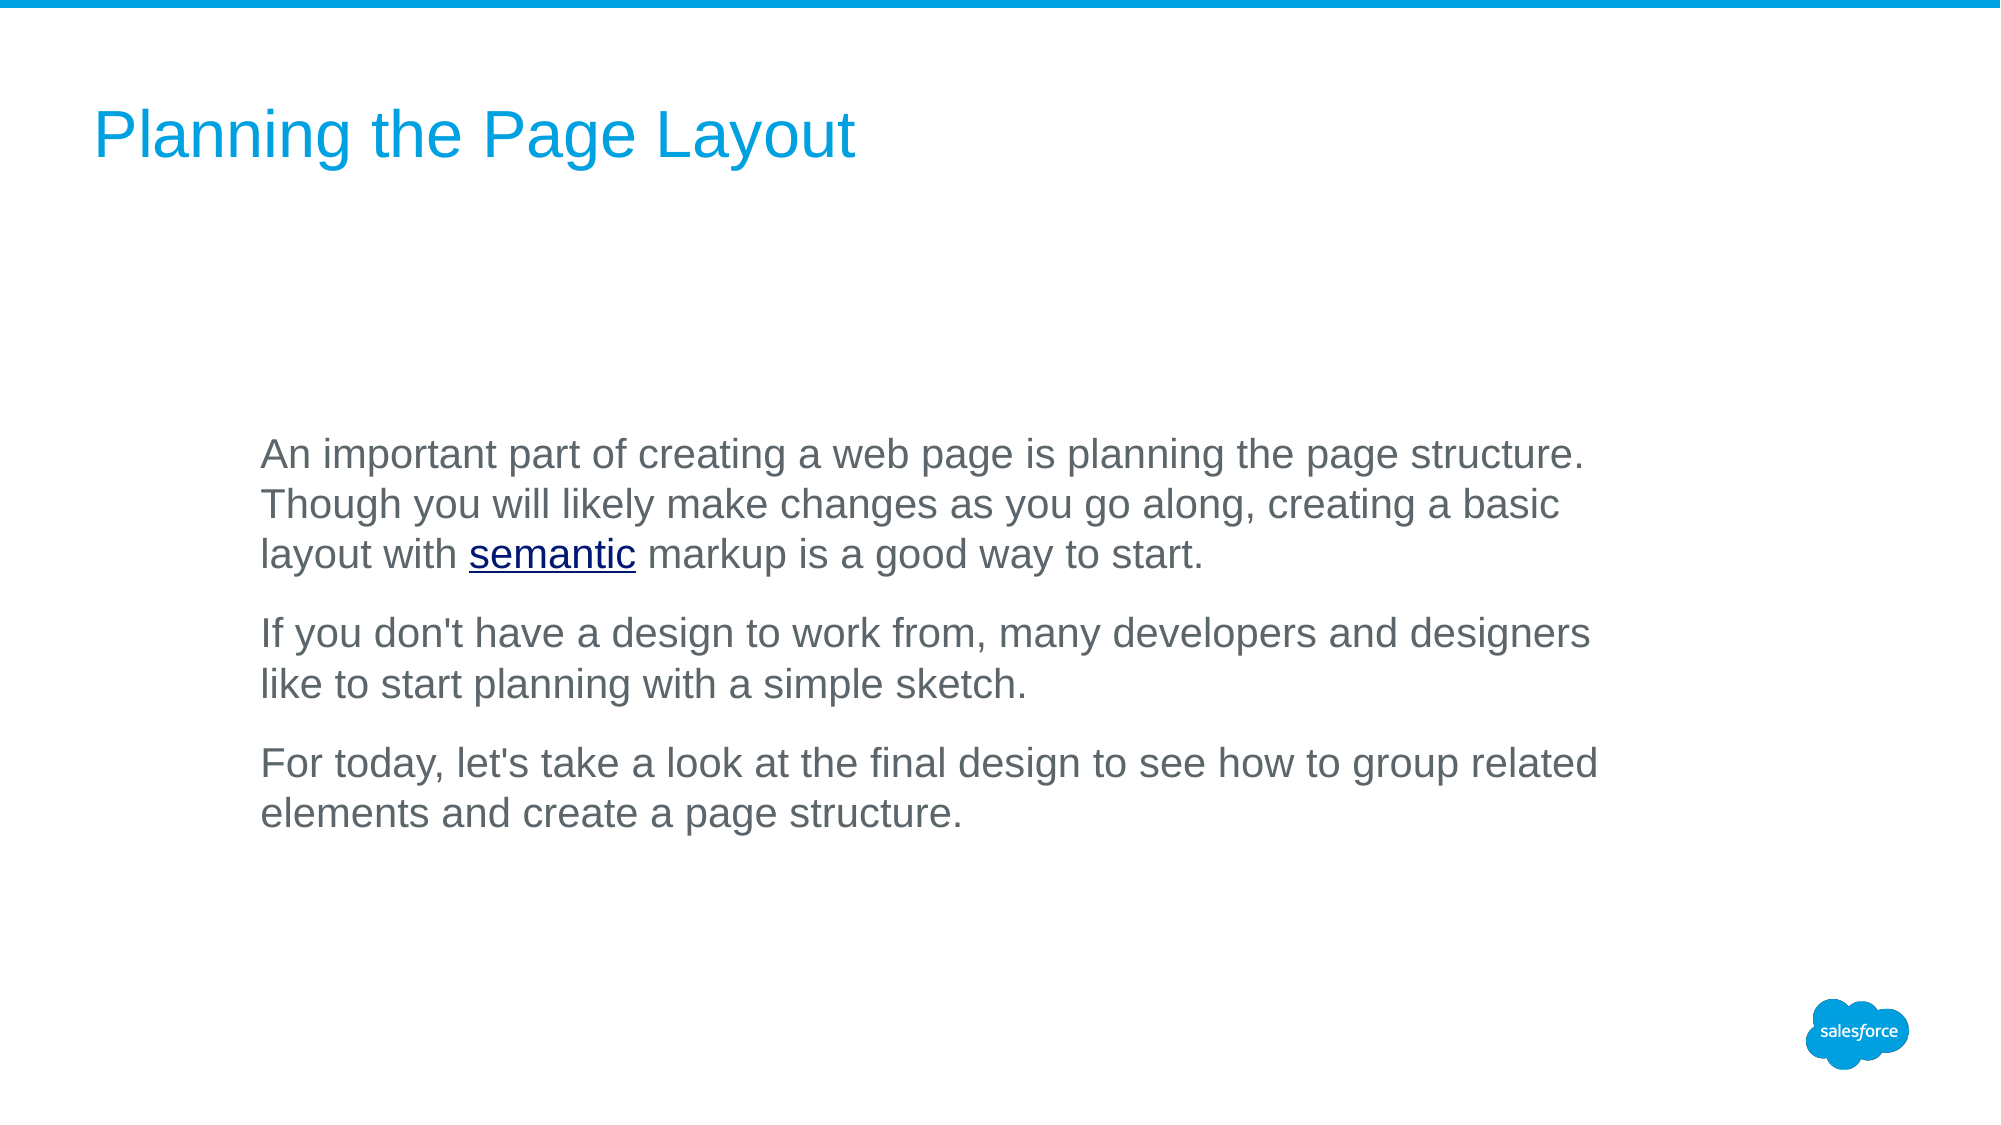

# Planning the Page Layout
An important part of creating a web page is planning the page structure. Though you will likely make changes as you go along, creating a basic layout with semantic markup is a good way to start.
If you don't have a design to work from, many developers and designers like to start planning with a simple sketch.
For today, let's take a look at the final design to see how to group related elements and create a page structure.